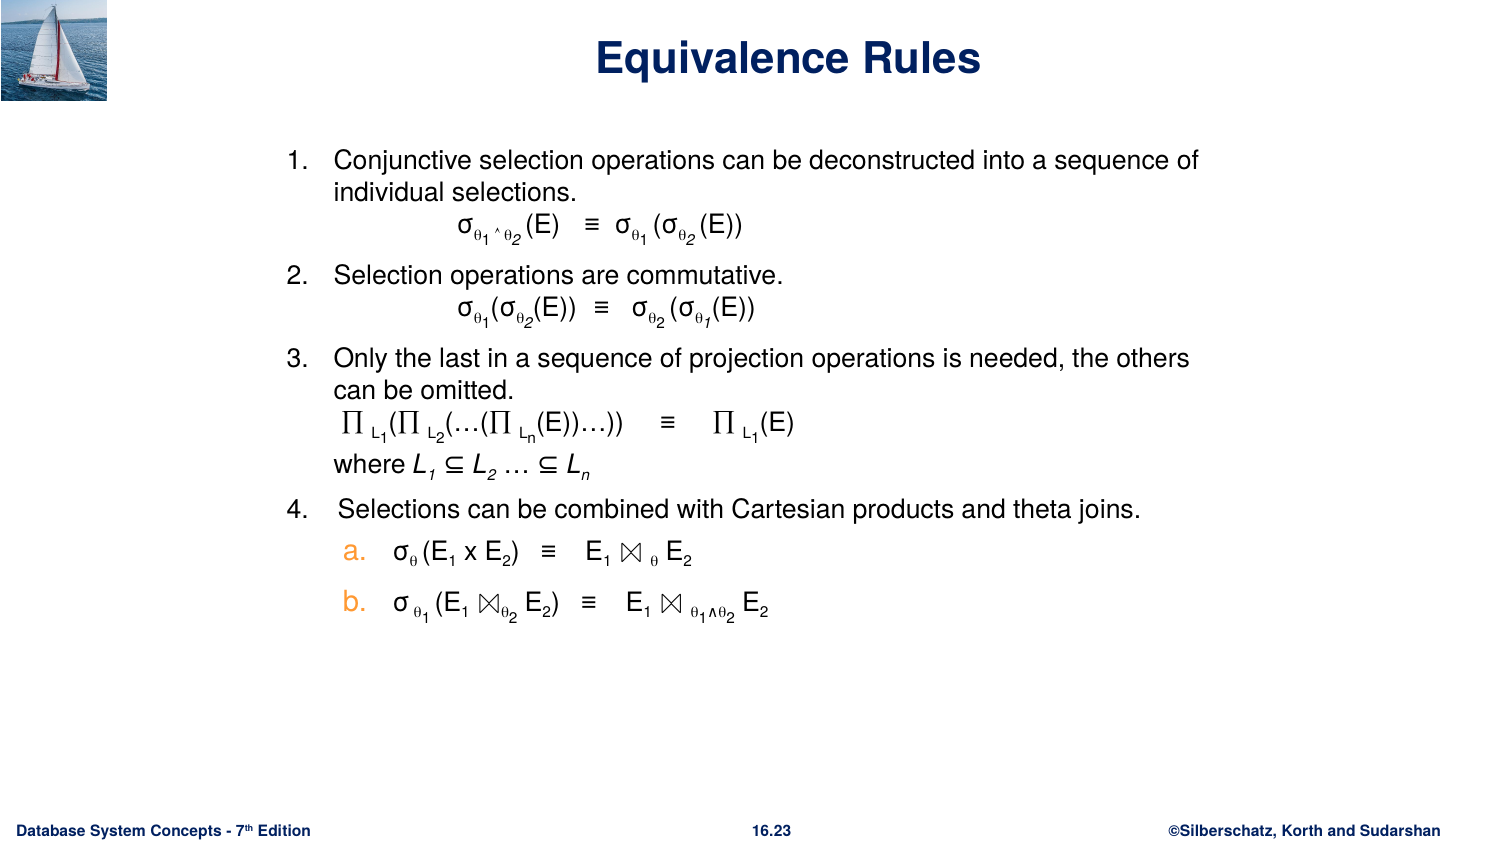

# Equivalence Rules
1.	Conjunctive selection operations can be deconstructed into a sequence of individual selections.
                 σθ1 ∧ θ2 (E)     ≡  σθ1 (σθ2 (E))
2.	Selection operations are commutative.
                 σθ1(σθ2(E))    ≡   σθ2 (σθ1(E))
3.	Only the last in a sequence of projection operations is needed, the others can be omitted.
 ∏ L1(∏ L2(…(∏ Ln(E))…))     ≡     ∏ L1(E)
where L1 ⊆ L2 … ⊆ Ln
4.    Selections can be combined with Cartesian products and theta joins.
 σθ (E1 x E2)     ≡    E1 ⨝ θ E2
 σ θ1 (E1 ⨝θ2 E2)     ≡    E1 ⨝ θ1∧θ2 E2